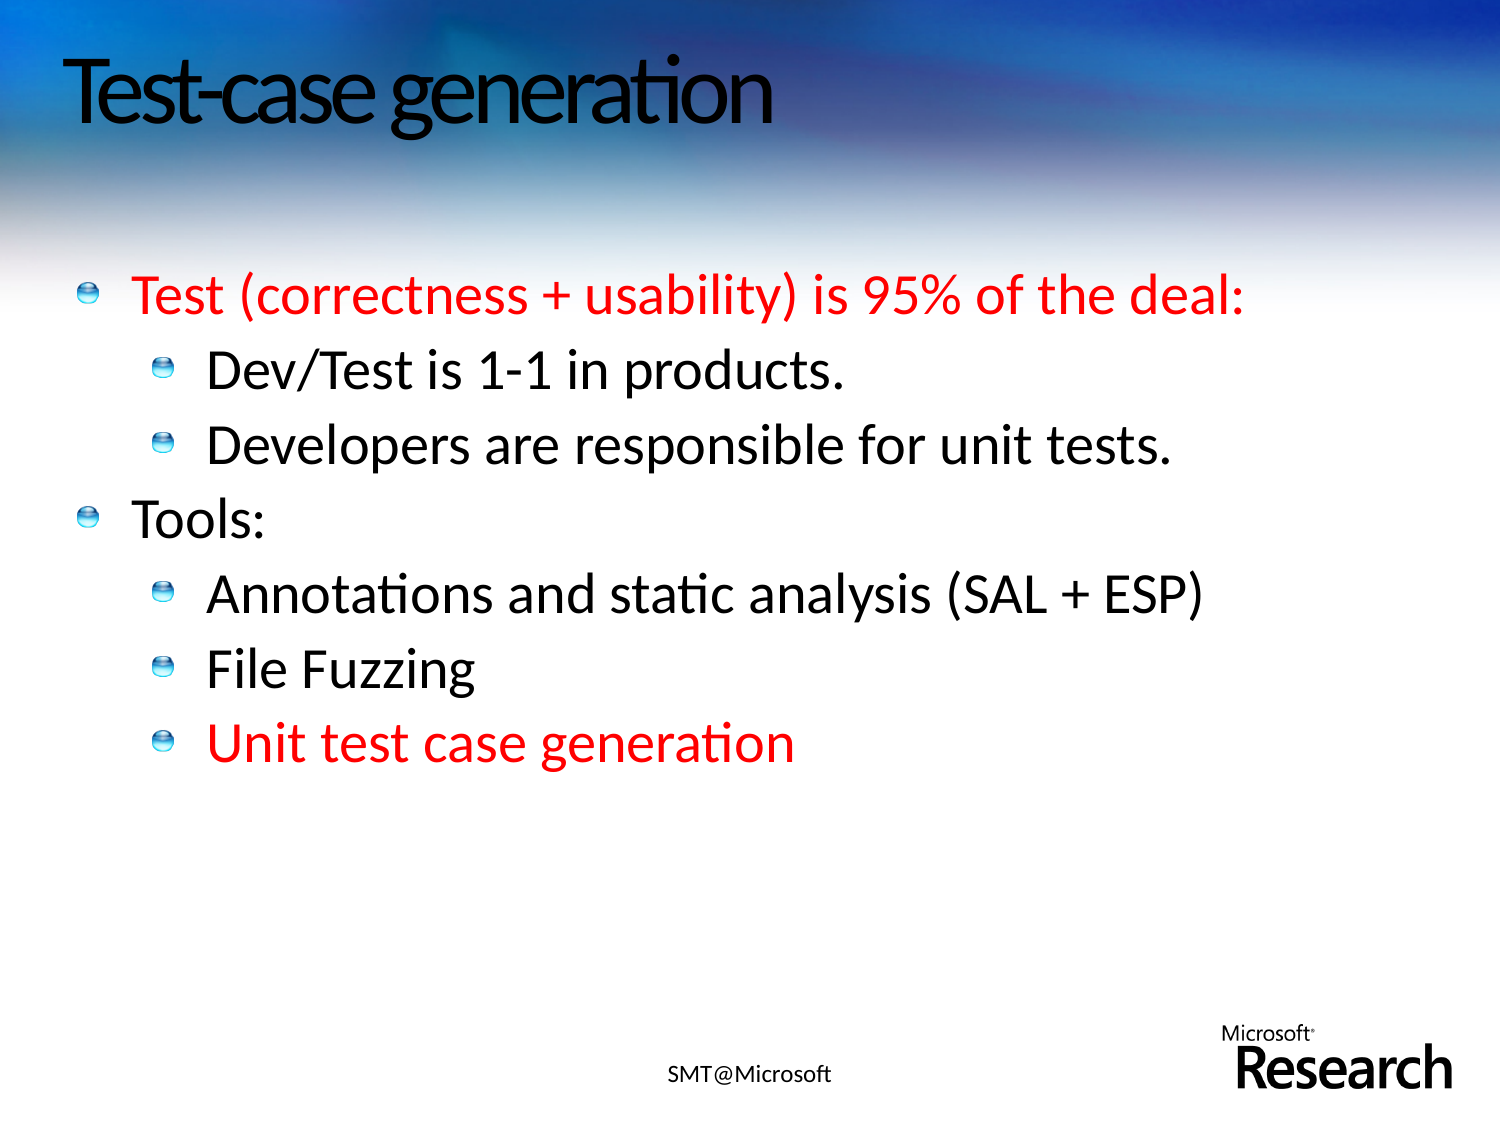

# Test-case generation
Test (correctness + usability) is 95% of the deal:
Dev/Test is 1-1 in products.
Developers are responsible for unit tests.
Tools:
Annotations and static analysis (SAL + ESP)
File Fuzzing
Unit test case generation

SMT@Microsoft